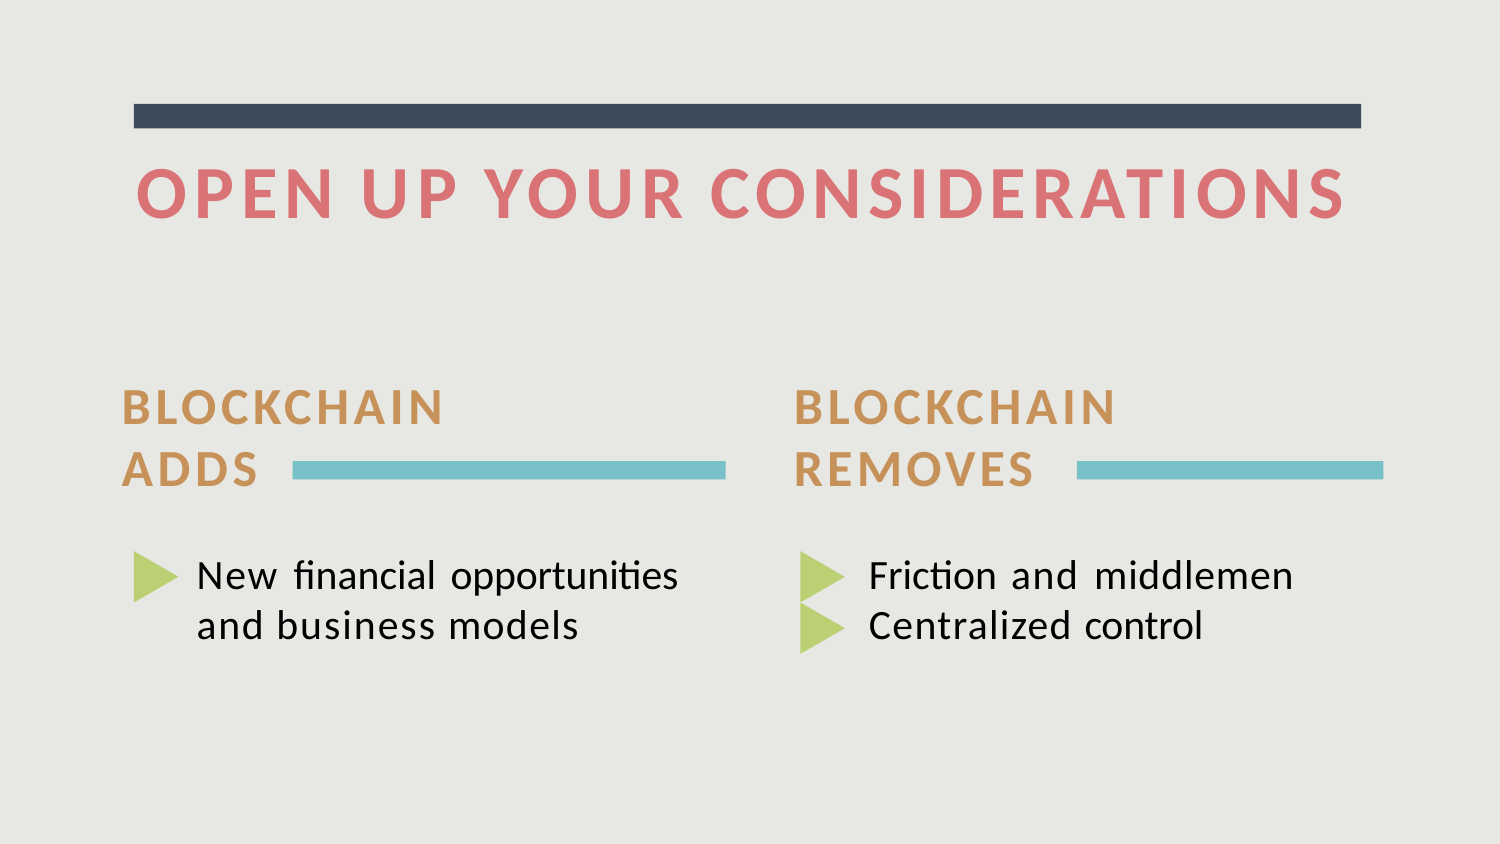

# OPEN UP YOUR CONSIDERATIONS
BLOCKCHAIN ADDS
New ﬁnancial opportunities and business models
BLOCKCHAIN REMOVES
Friction and middlemen Centralized control